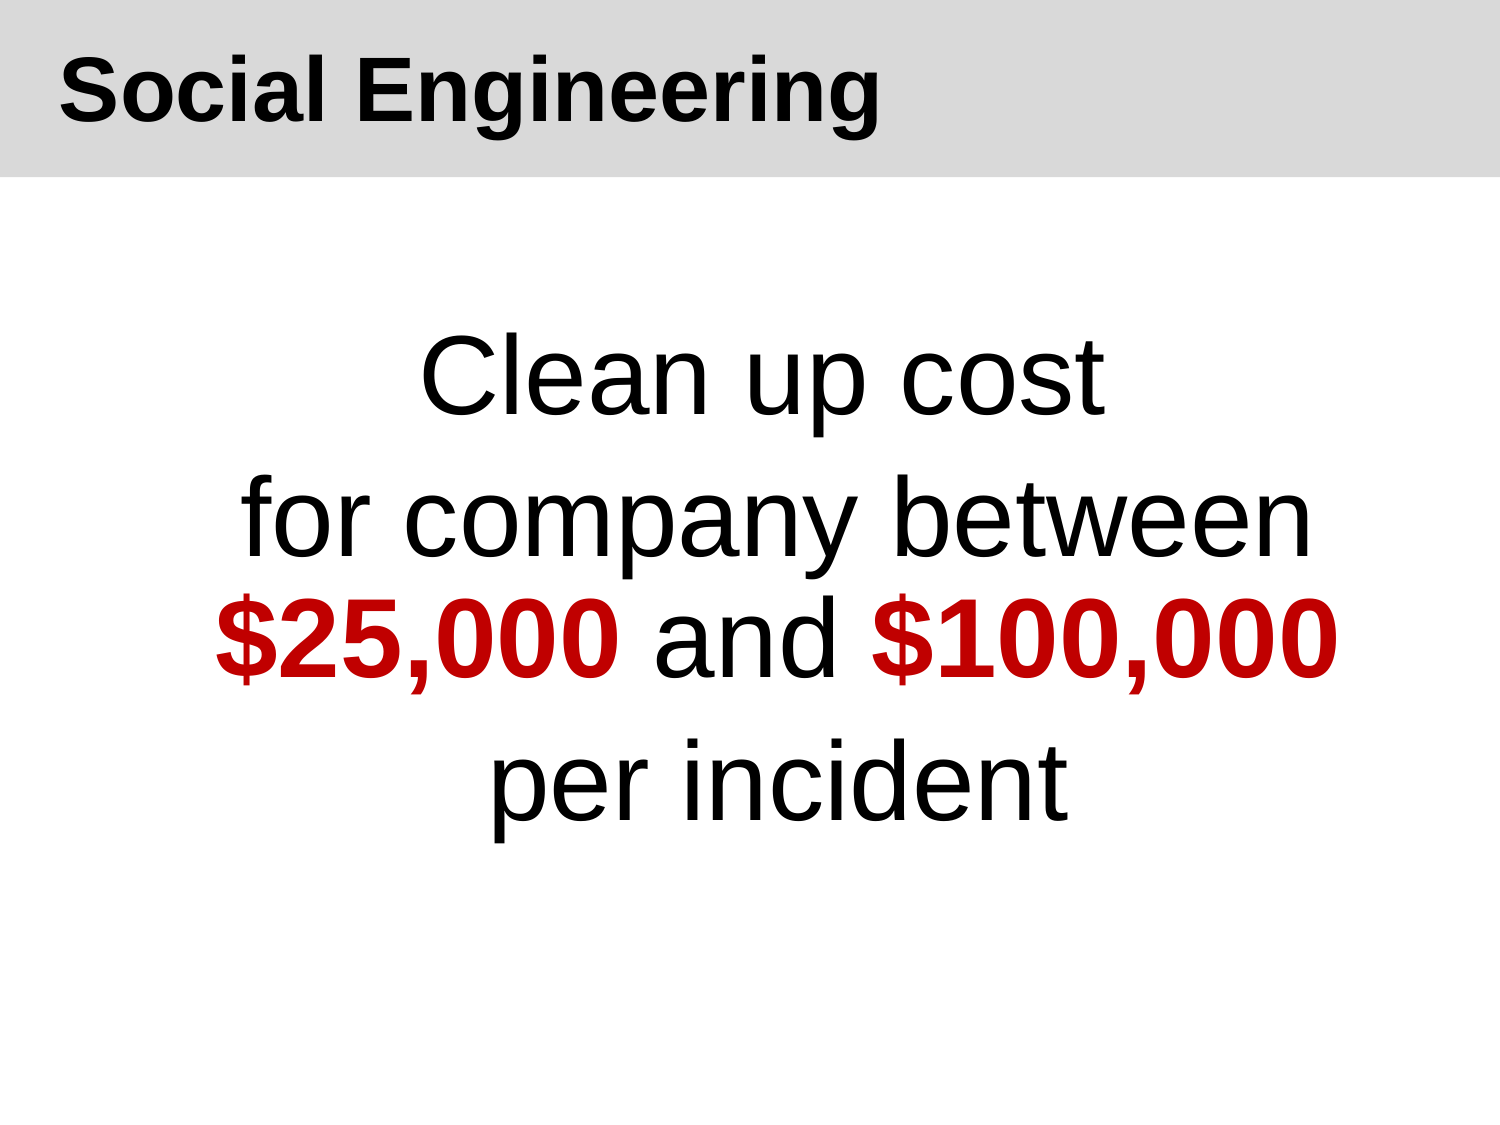

# Social Engineering

Clean up cost
for company between $25,000 and $100,000
per incident